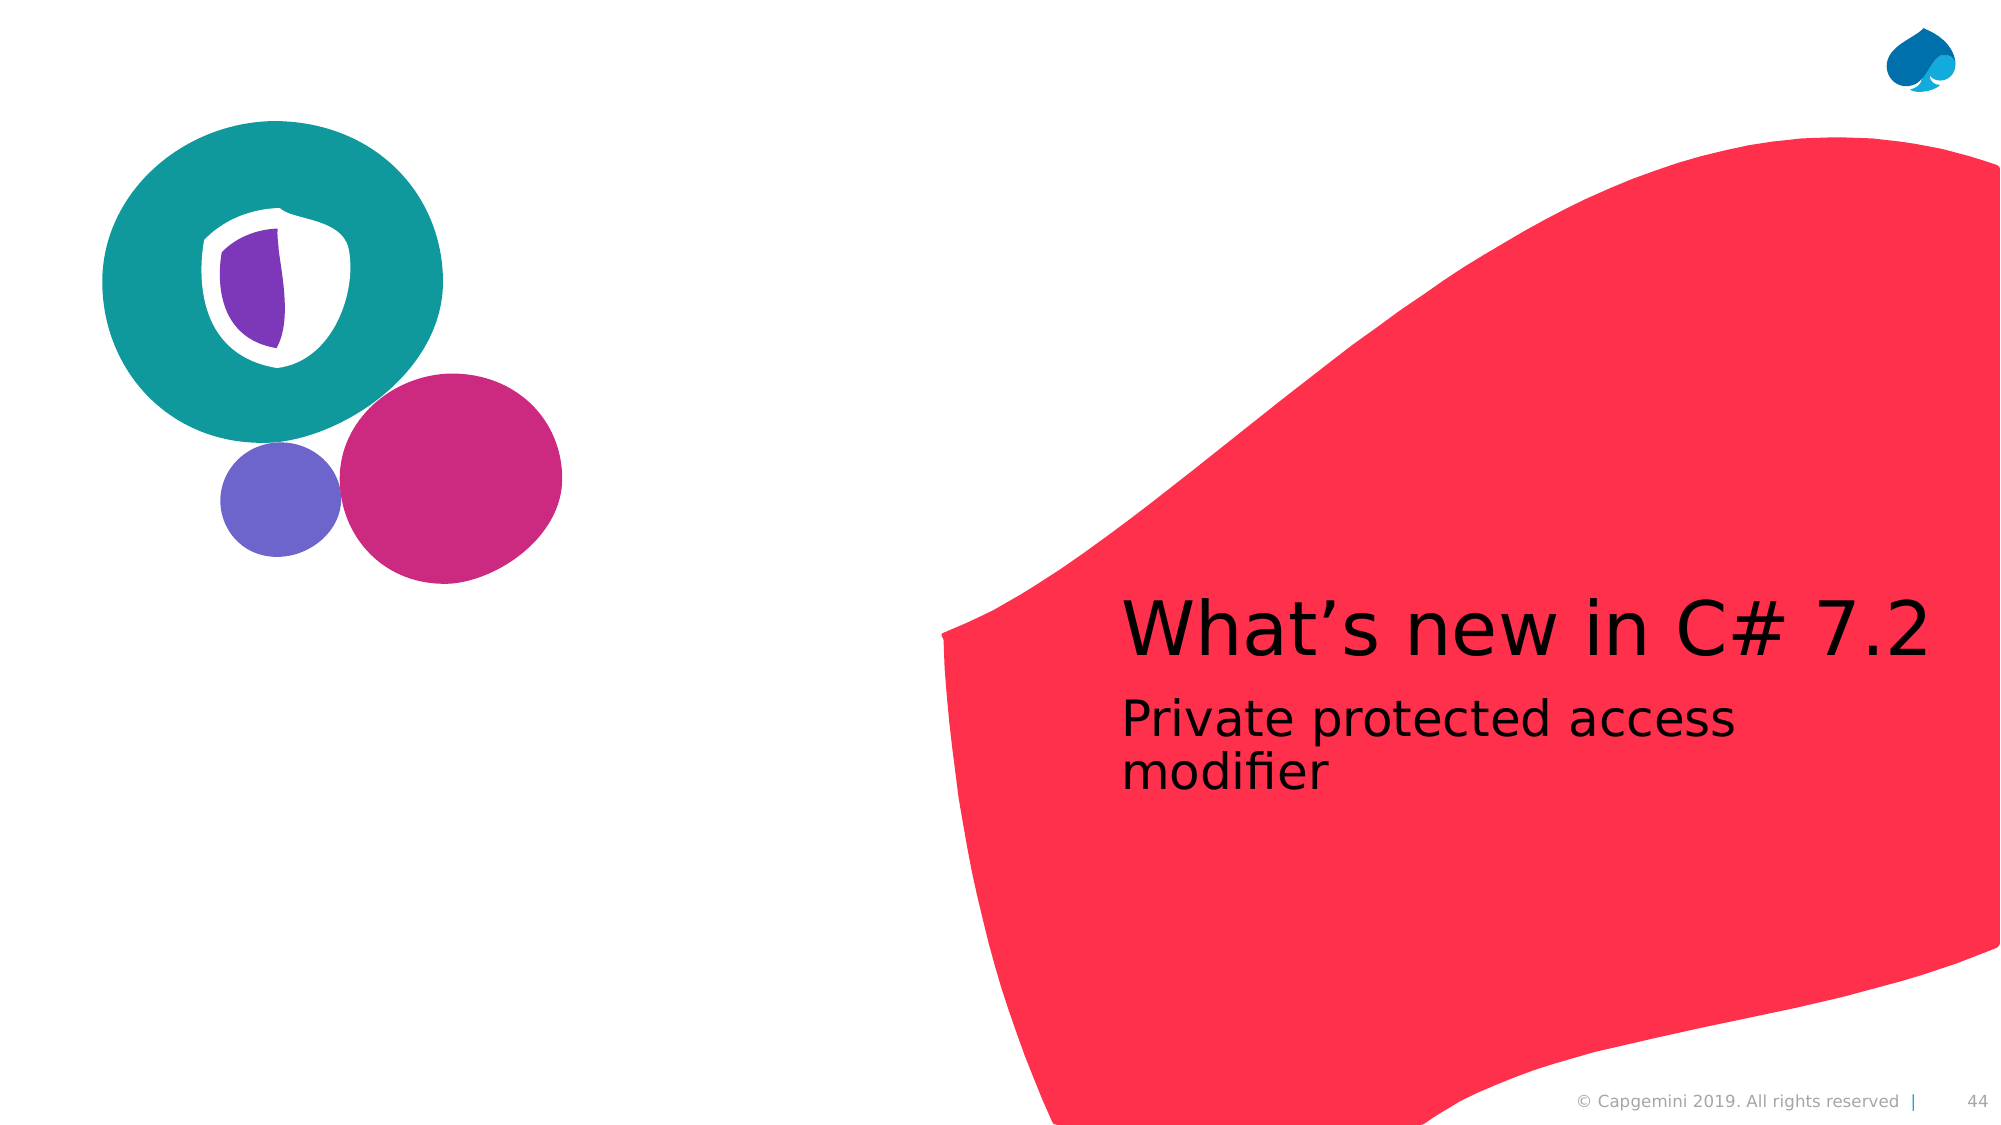

What’s new in C# 7.2
Private protected access modifier